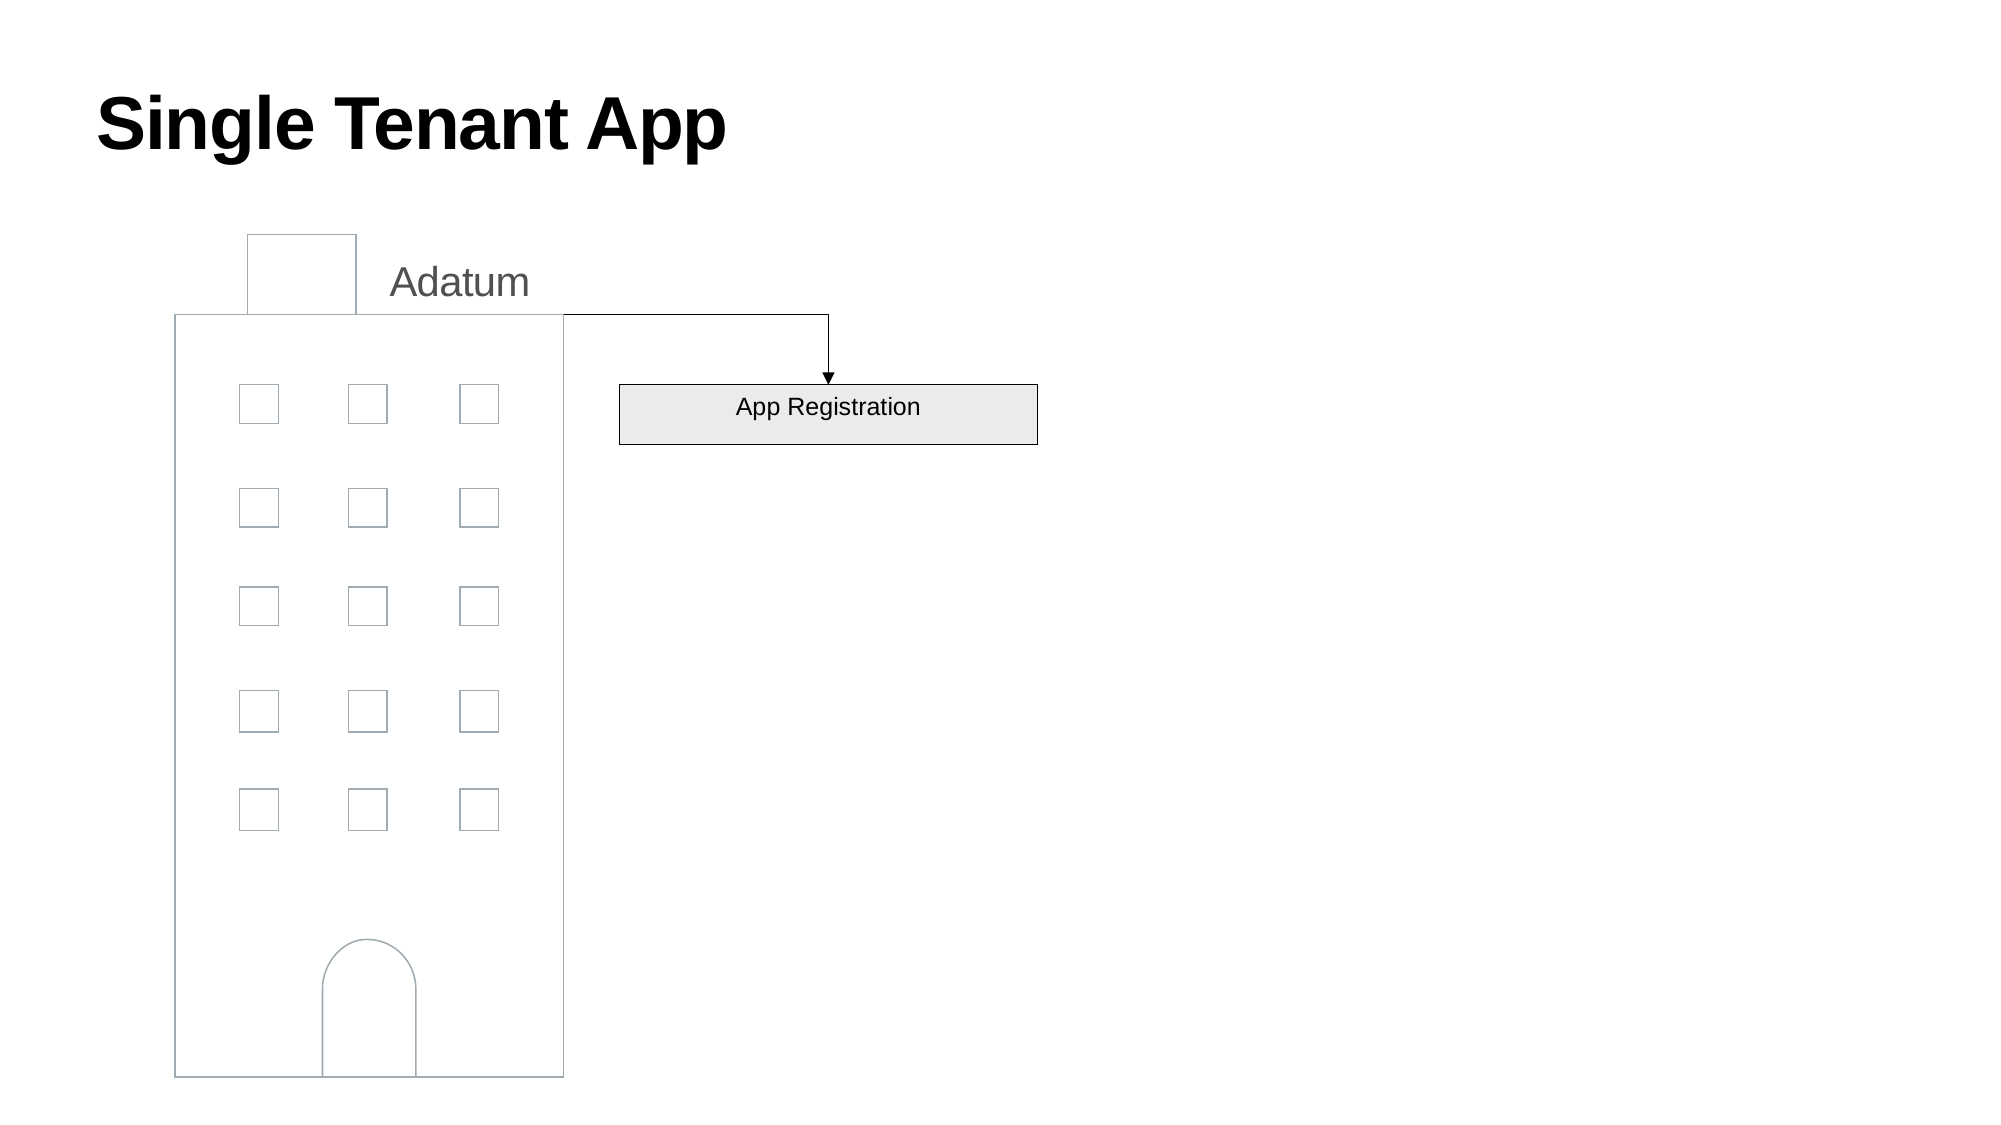

# Single Tenant App

Adatum
App Registration